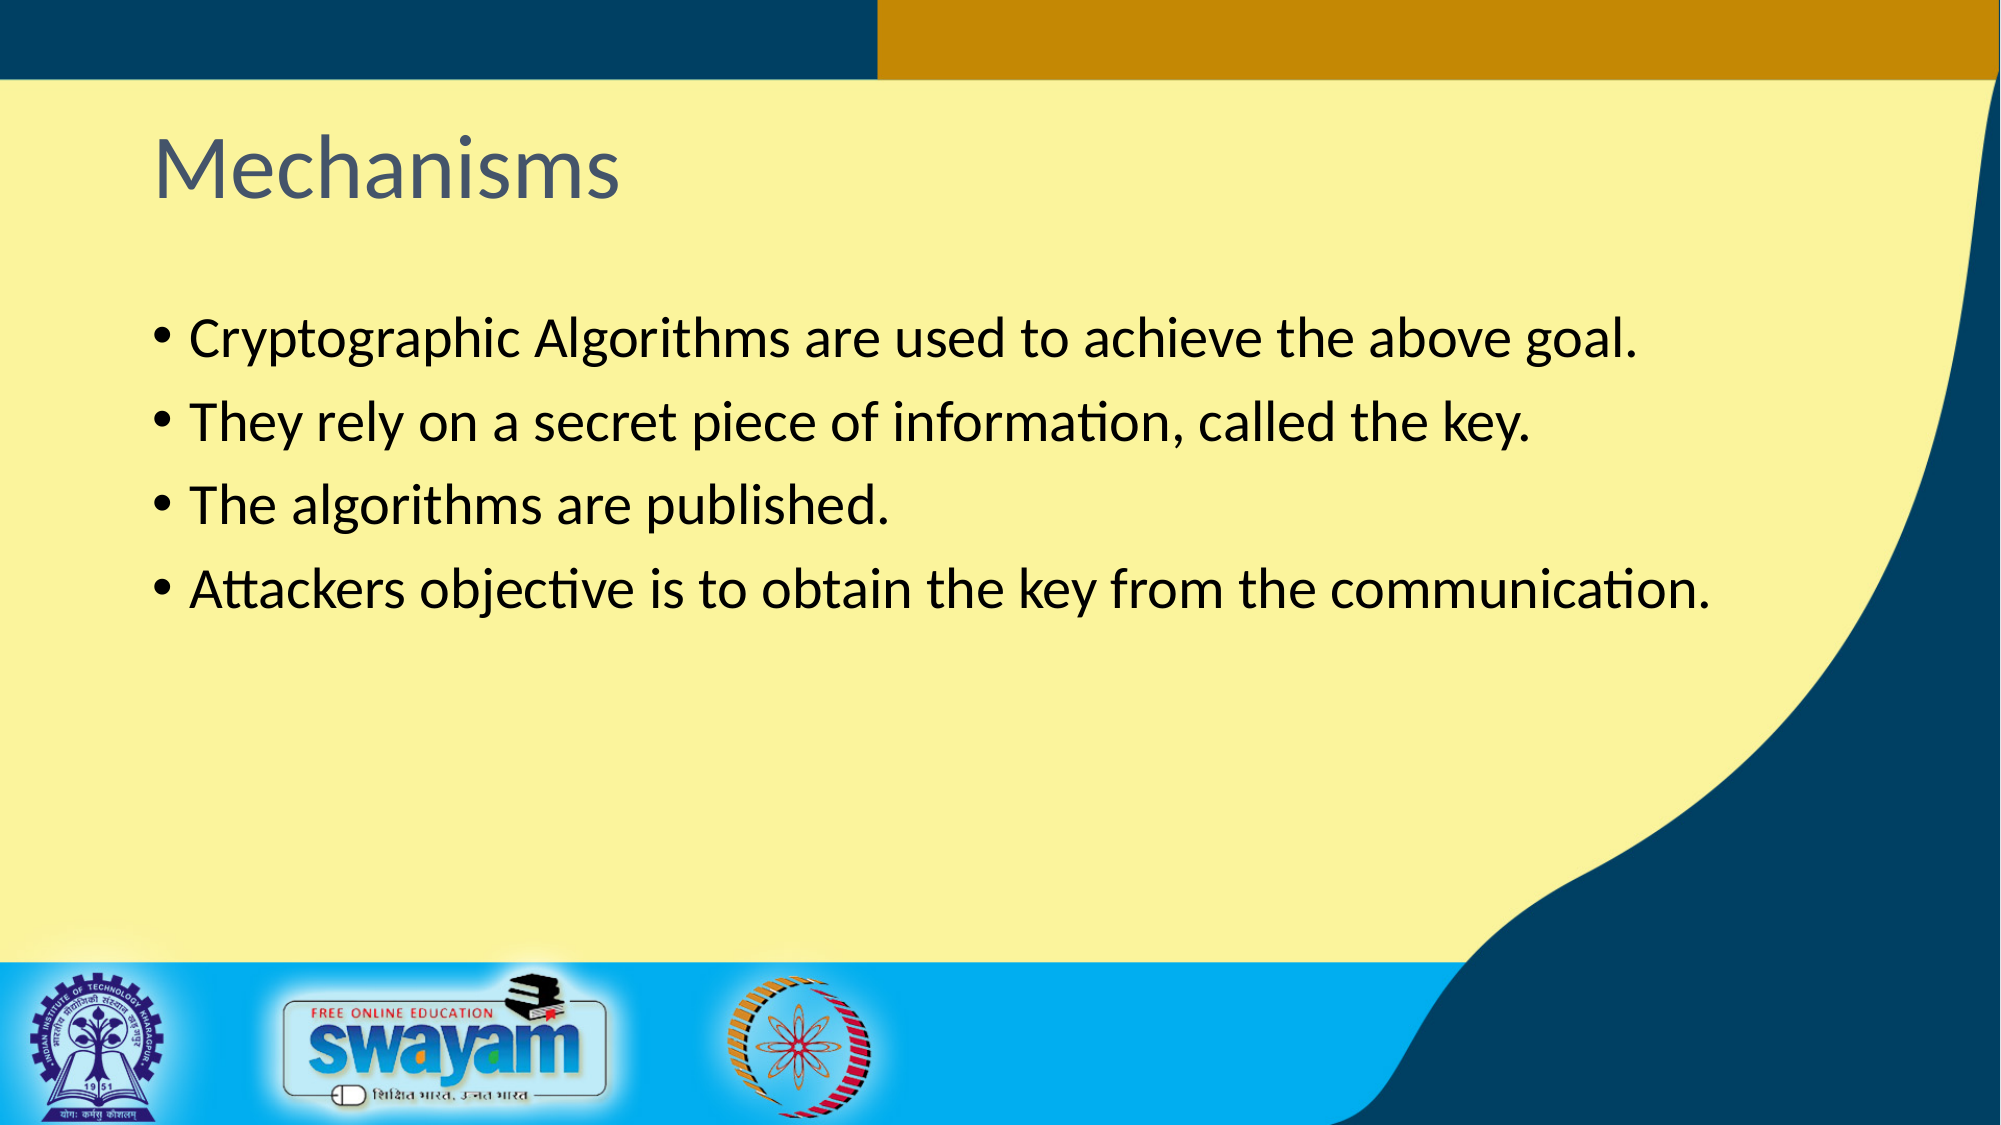

# Mechanisms
Cryptographic Algorithms are used to achieve the above goal.
They rely on a secret piece of information, called the key.
The algorithms are published.
Attackers objective is to obtain the key from the communication.